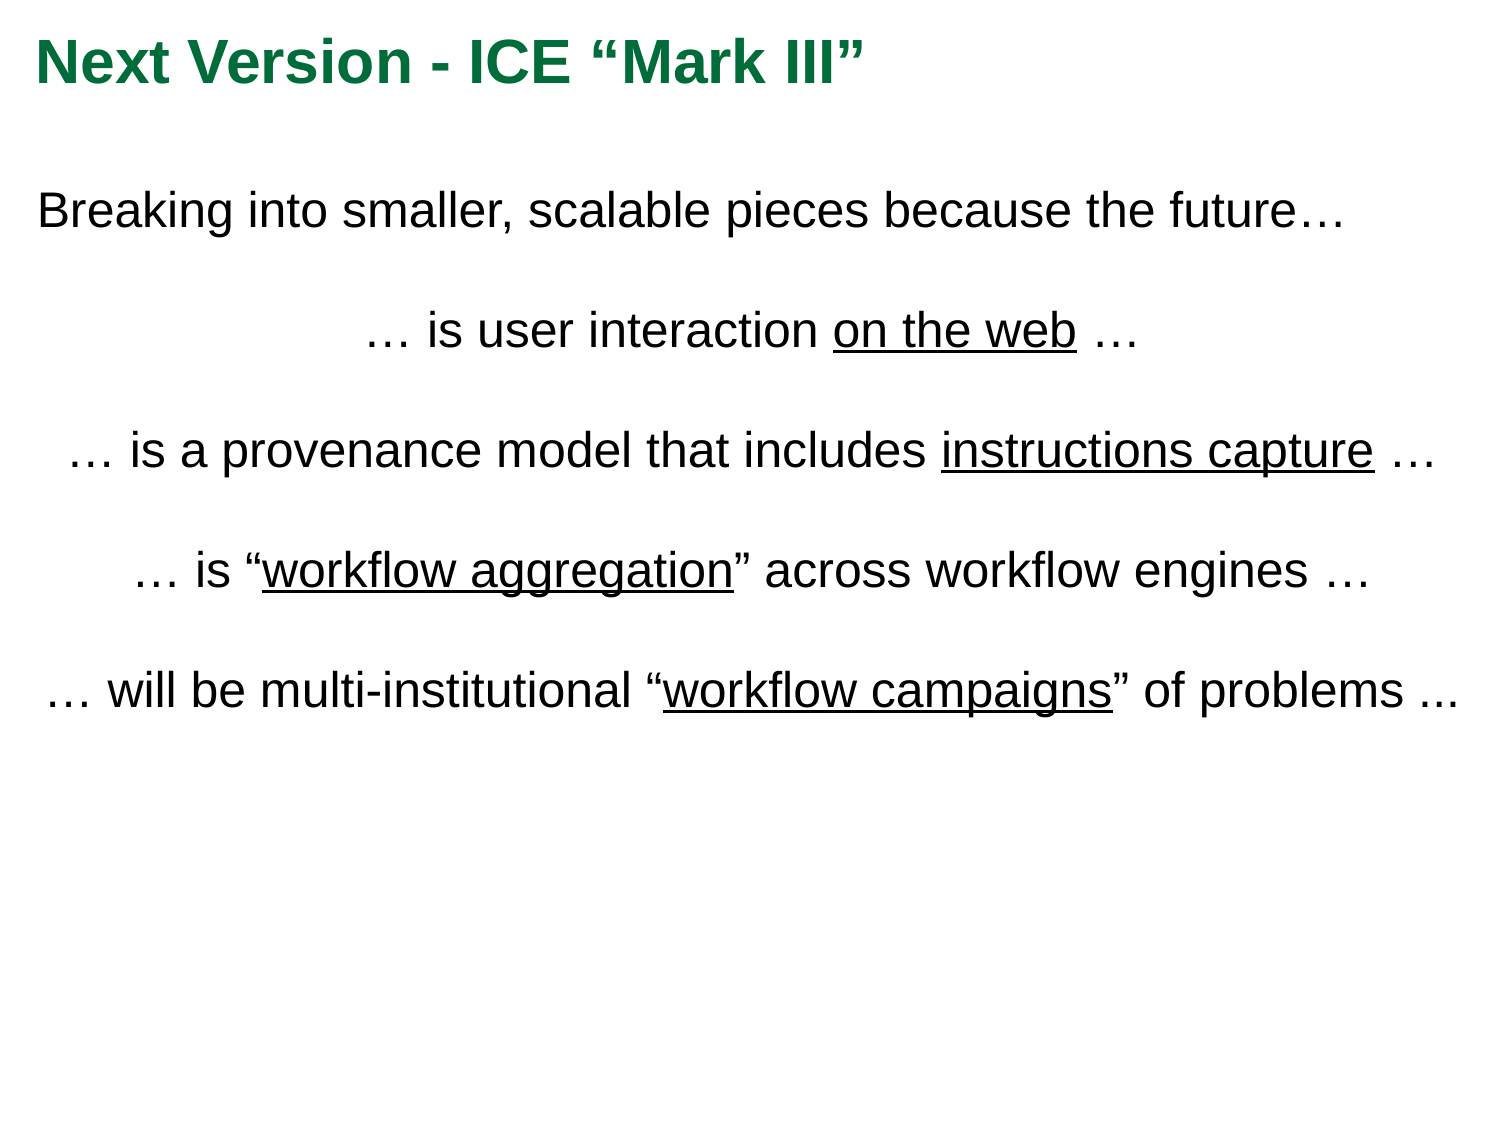

Next Version - ICE “Mark III”
Breaking into smaller, scalable pieces because the future…

… is user interaction on the web …

… is a provenance model that includes instructions capture …

… is “workflow aggregation” across workflow engines …

… will be multi-institutional “workflow campaigns” of problems ...